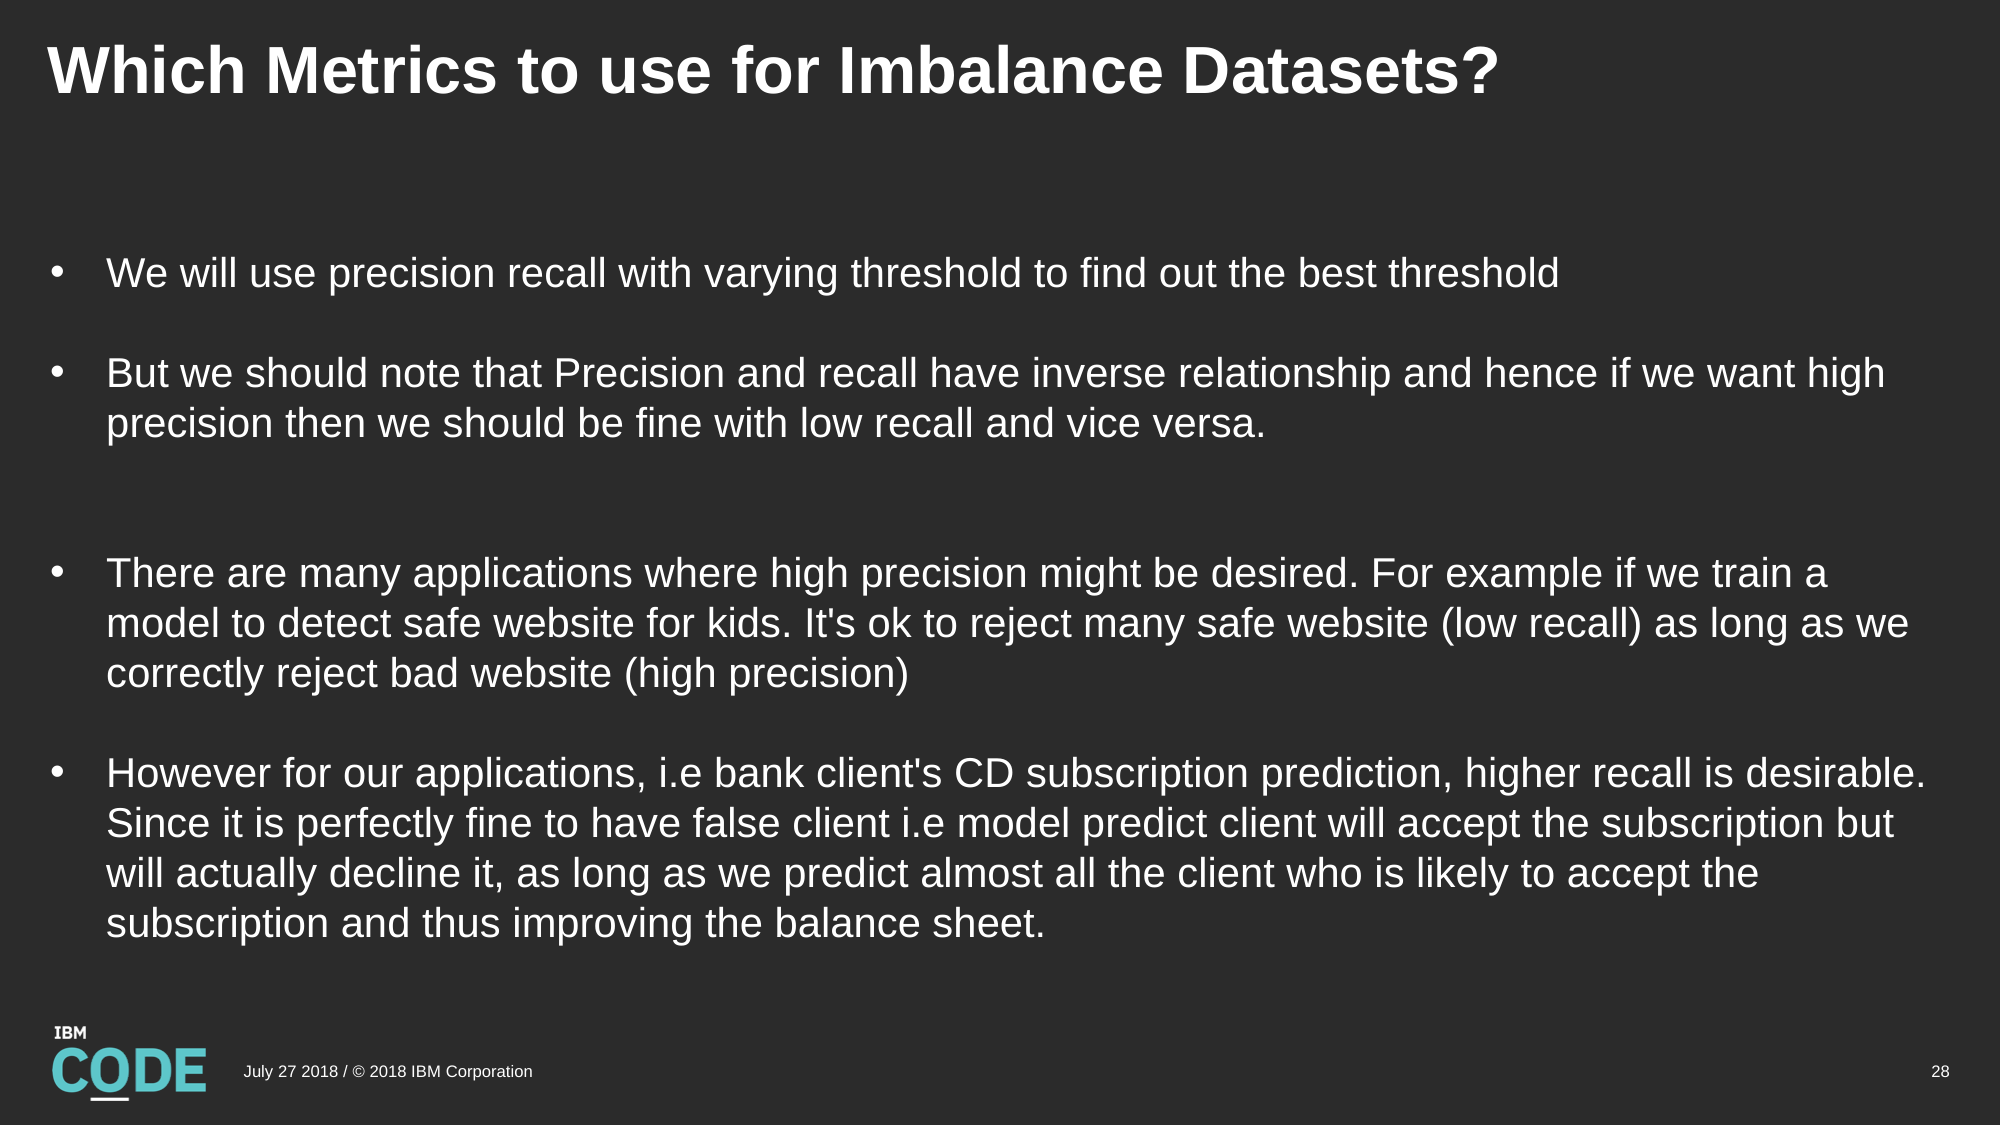

# Which Metrics to use for Imbalance Datasets?
We will use precision recall with varying threshold to find out the best threshold

But we should note that Precision and recall have inverse relationship and hence if we want high precision then we should be fine with low recall and vice versa.

There are many applications where high precision might be desired. For example if we train a model to detect safe website for kids. It's ok to reject many safe website (low recall) as long as we correctly reject bad website (high precision)

However for our applications, i.e bank client's CD subscription prediction, higher recall is desirable. Since it is perfectly fine to have false client i.e model predict client will accept the subscription but will actually decline it, as long as we predict almost all the client who is likely to accept the subscription and thus improving the balance sheet.

July 27 2018 / © 2018 IBM Corporation
28